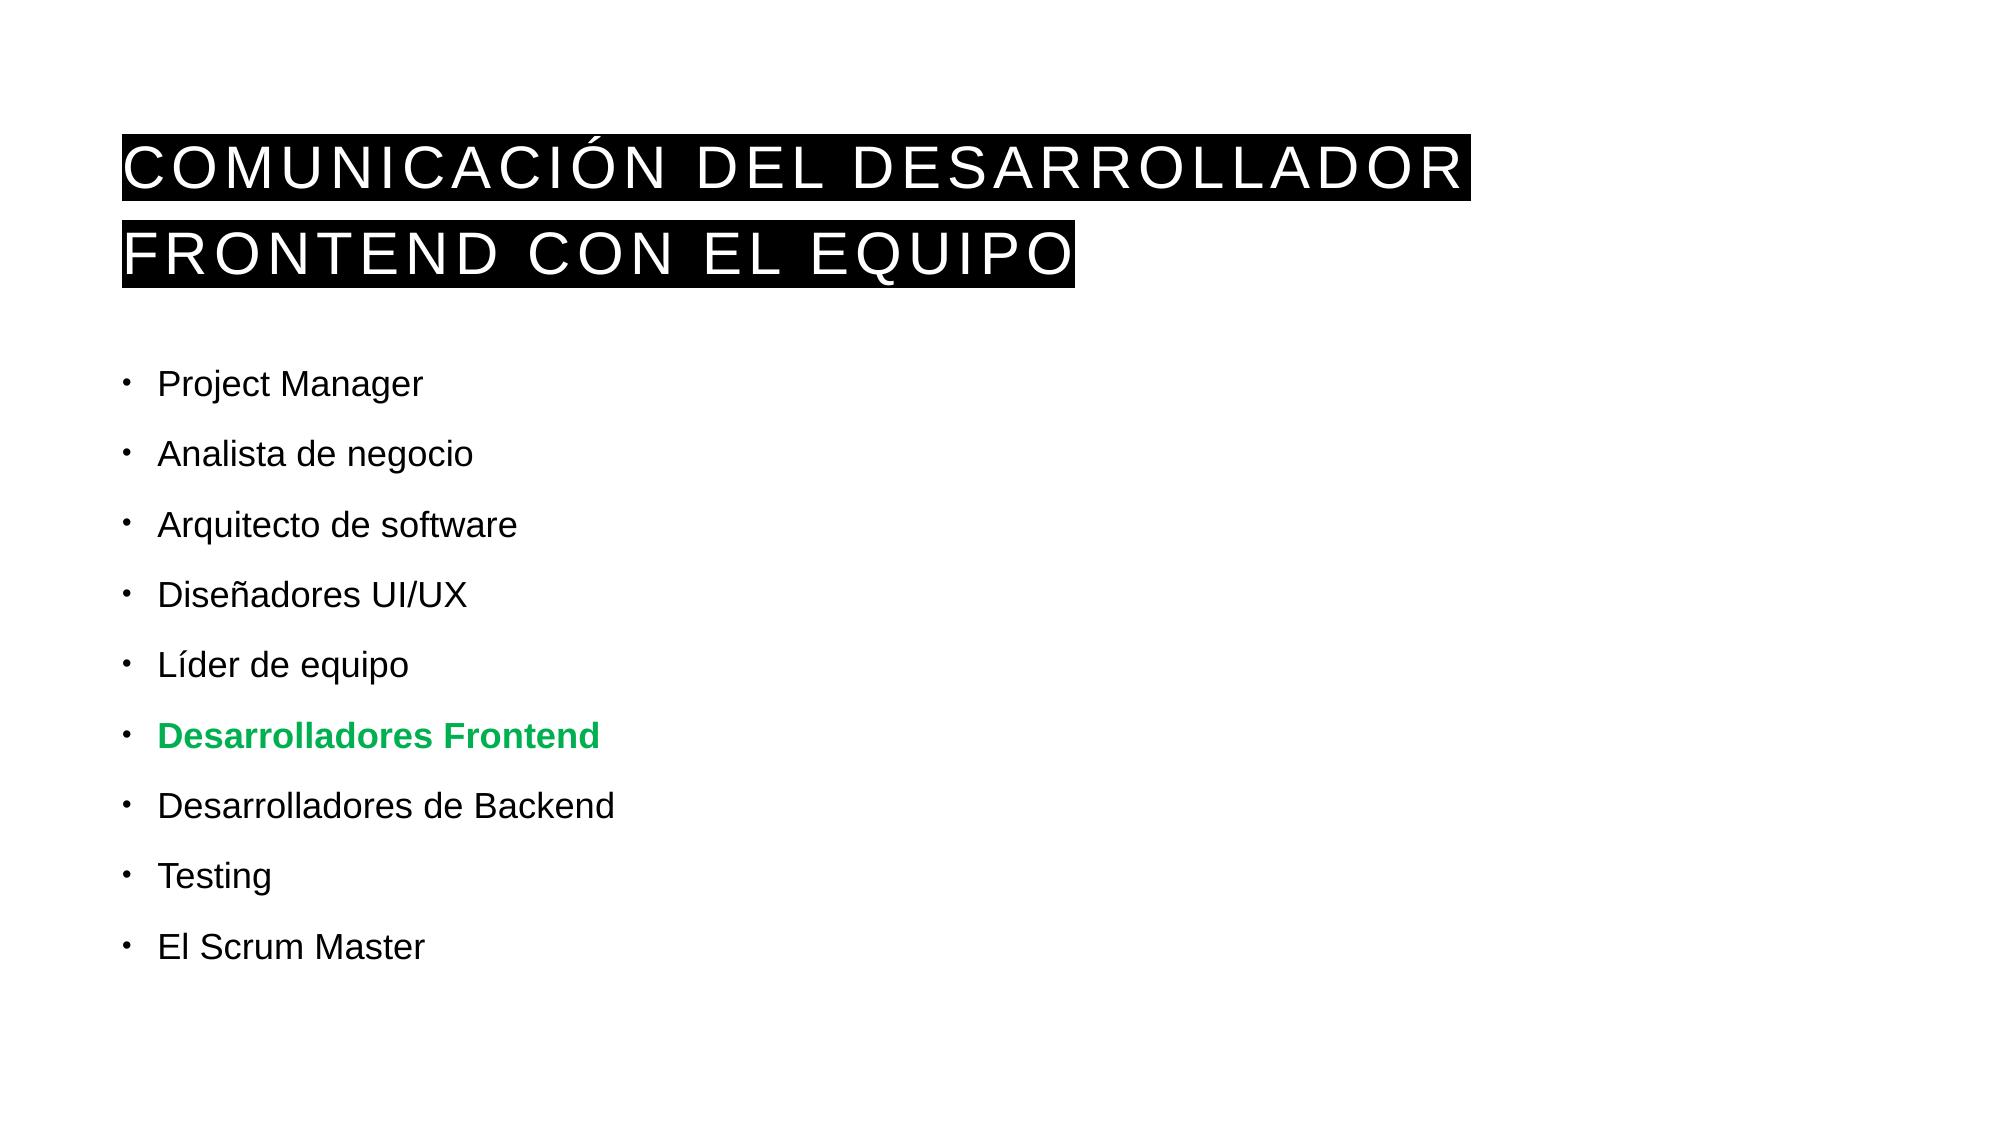

# Comunicación del desarrollador frontend con el equipo
Project Manager
Analista de negocio
Arquitecto de software
Diseñadores UI/UX
Líder de equipo
Desarrolladores Frontend
Desarrolladores de Backend
Testing
El Scrum Master